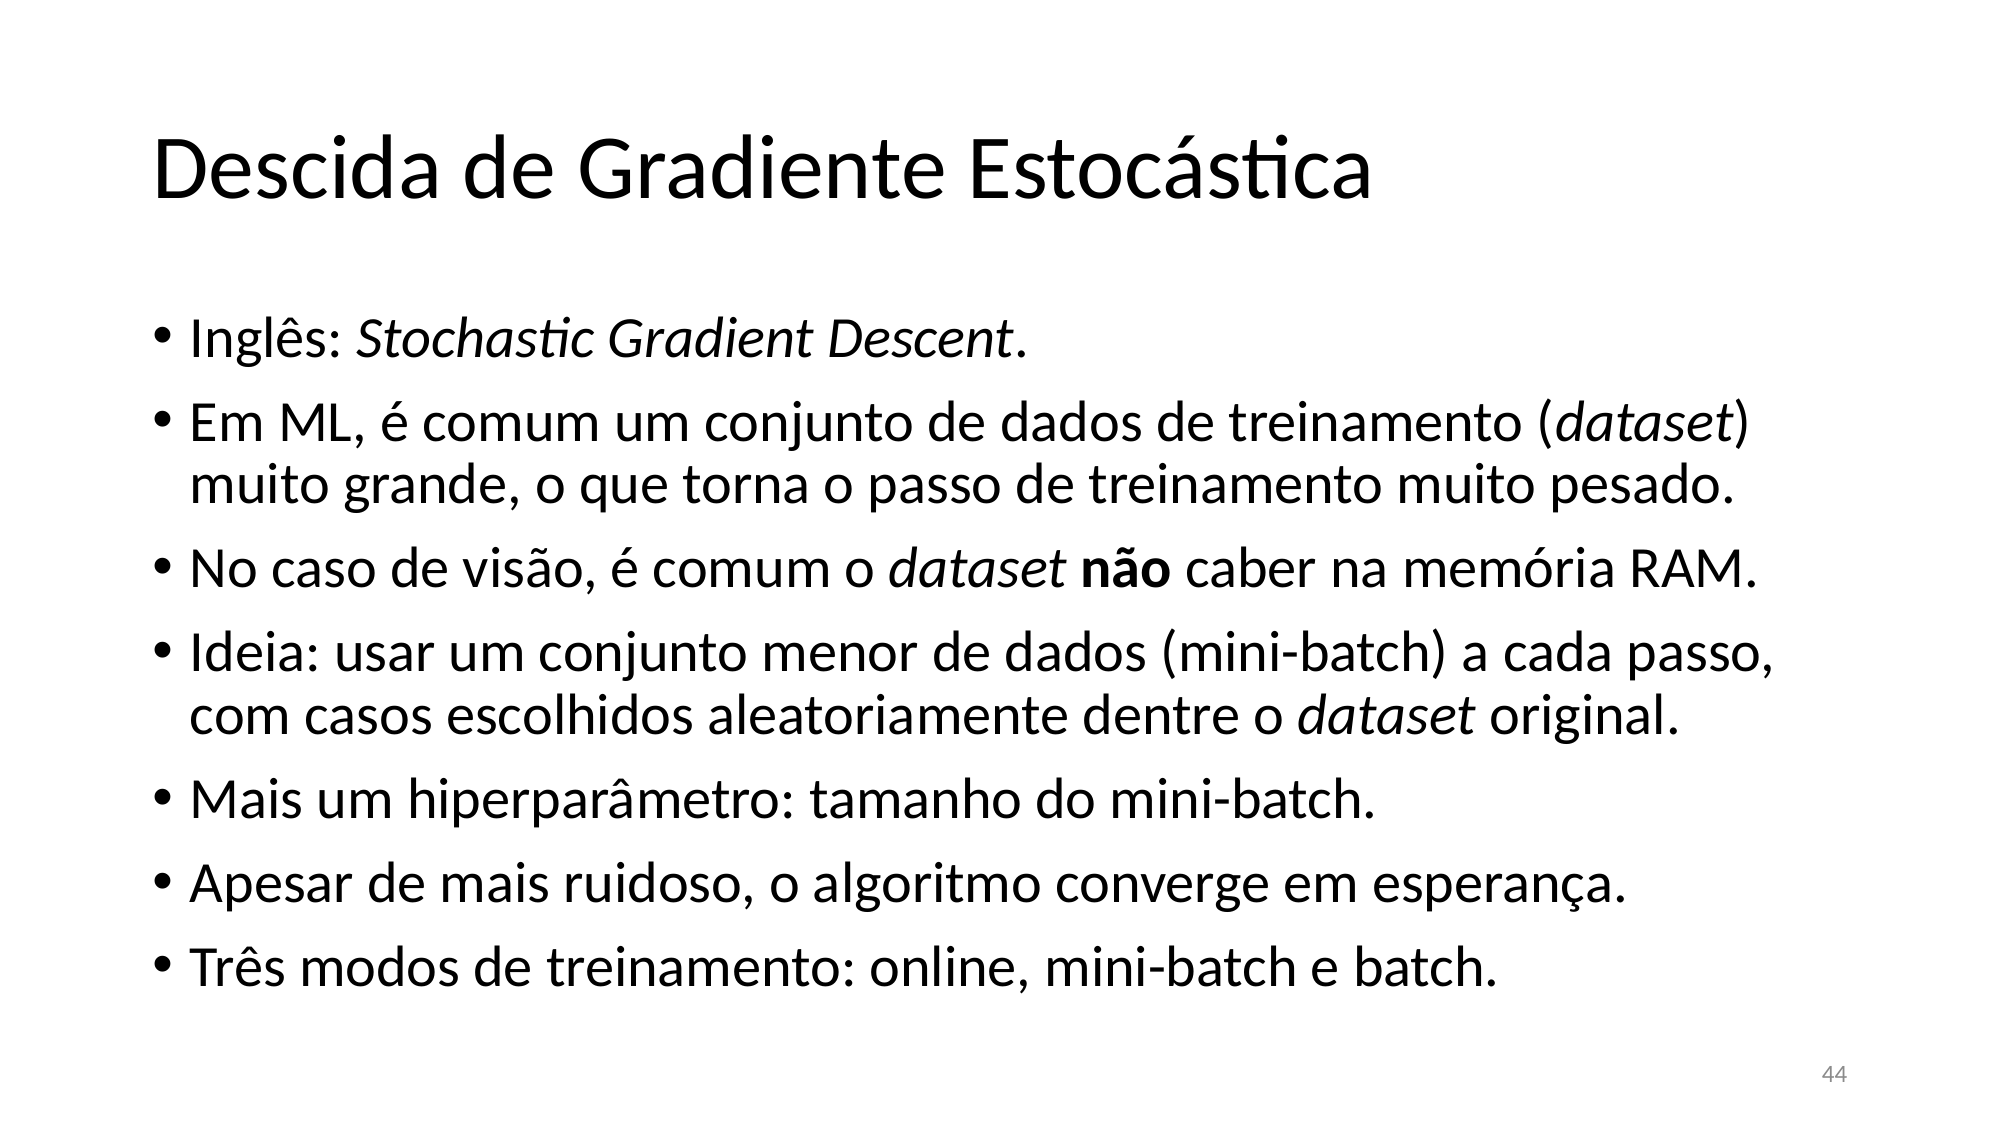

# Descida de Gradiente Estocástica
Inglês: Stochastic Gradient Descent.
Em ML, é comum um conjunto de dados de treinamento (dataset) muito grande, o que torna o passo de treinamento muito pesado.
No caso de visão, é comum o dataset não caber na memória RAM.
Ideia: usar um conjunto menor de dados (mini-batch) a cada passo, com casos escolhidos aleatoriamente dentre o dataset original.
Mais um hiperparâmetro: tamanho do mini-batch.
Apesar de mais ruidoso, o algoritmo converge em esperança.
Três modos de treinamento: online, mini-batch e batch.
44